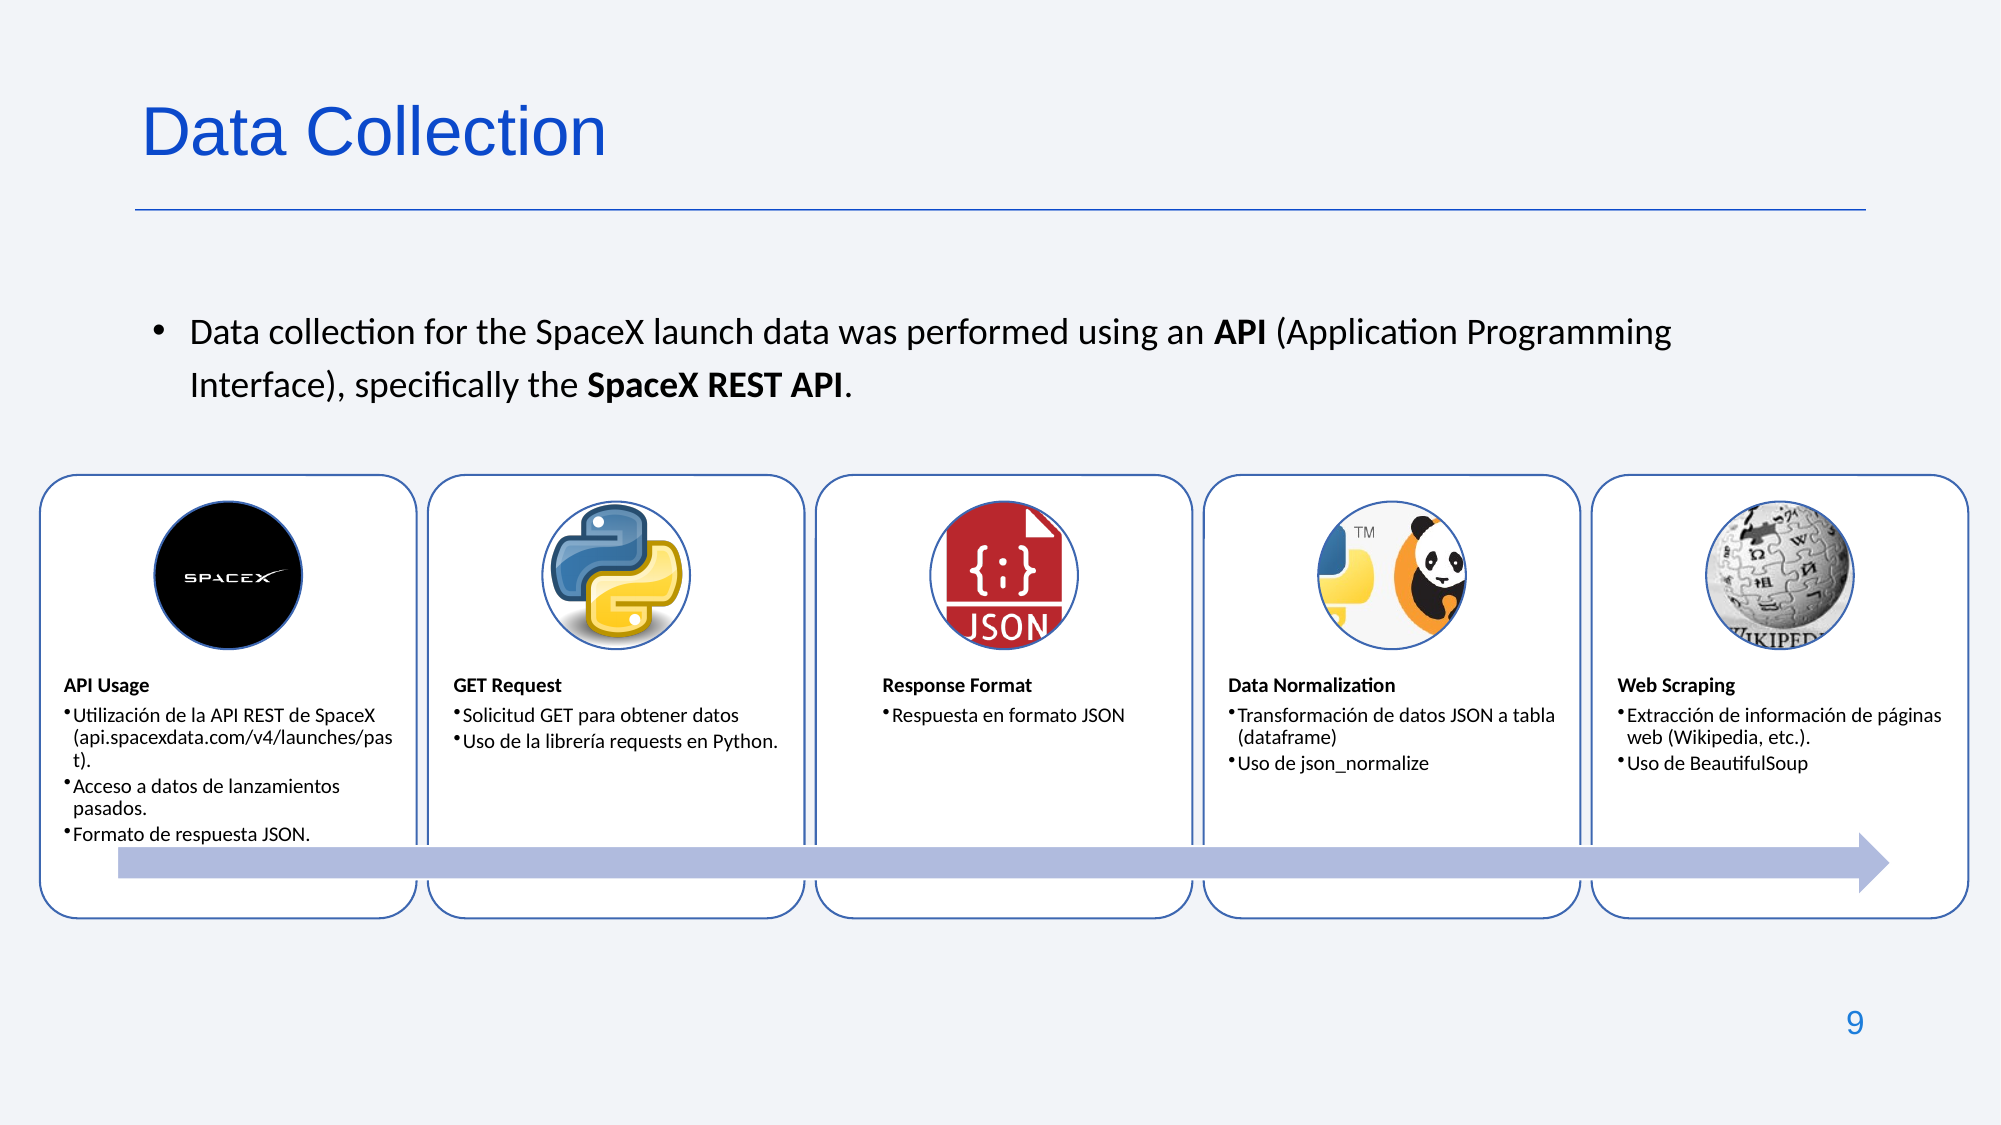

Data Collection
Data collection for the SpaceX launch data was performed using an API (Application Programming Interface), specifically the SpaceX REST API.

API Usage
Utilización de la API REST de SpaceX (api.spacexdata.com/v4/launches/past).
Acceso a datos de lanzamientos pasados.
Formato de respuesta JSON.
GET Request
Solicitud GET para obtener datos
Uso de la librería requests en Python.
Response Format
Respuesta en formato JSON
Data Normalization
Transformación de datos JSON a tabla (dataframe)
Uso de json_normalize
Web Scraping
Extracción de información de páginas web (Wikipedia, etc.).
Uso de BeautifulSoup
9